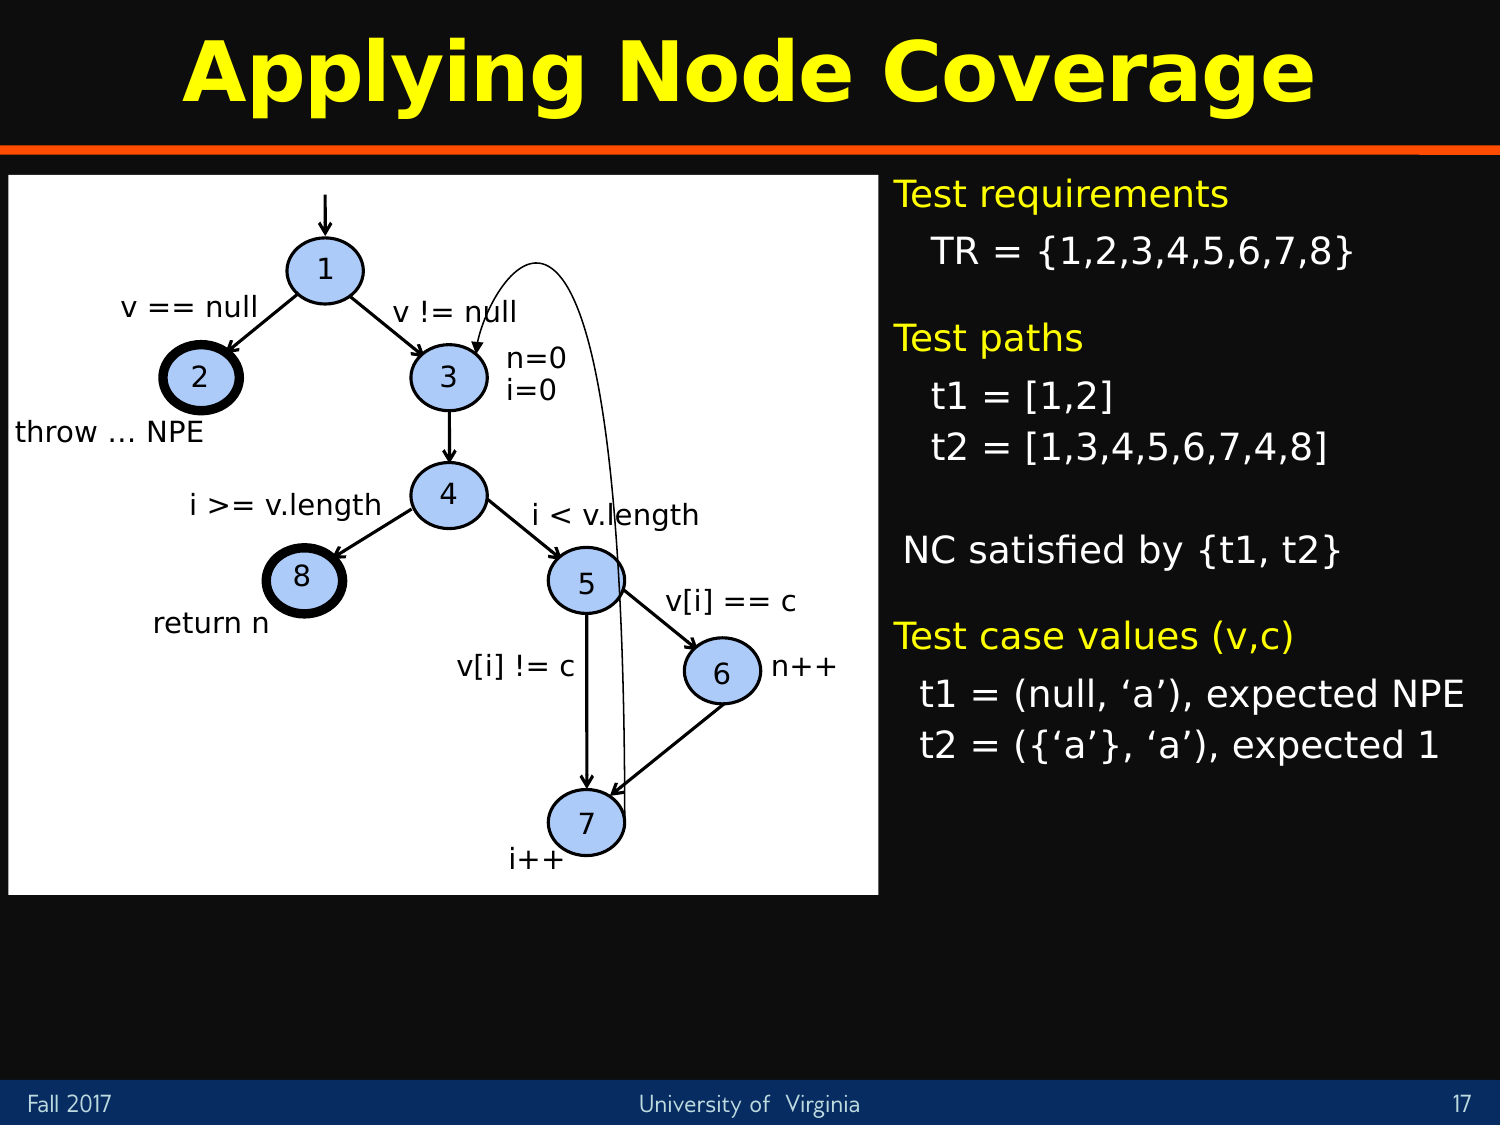

# Applying Node Coverage
Test requirements
TR = {1,2,3,4,5,6,7,8}
Test paths
t1 = [1,2]
t2 = [1,3,4,5,6,7,4,8]

NC satisfied by {t1, t2}
Test case values (v,c)
t1 = (null, ‘a’), expected NPE
t2 = ({‘a’}, ‘a’), expected 1

1
v == null
v != null

n=0
i=0

2

3
throw … NPE

4
i >= v.length
i < v.length

5

8
v[i] == c

return n

6
v[i] != c
n++

7
i++